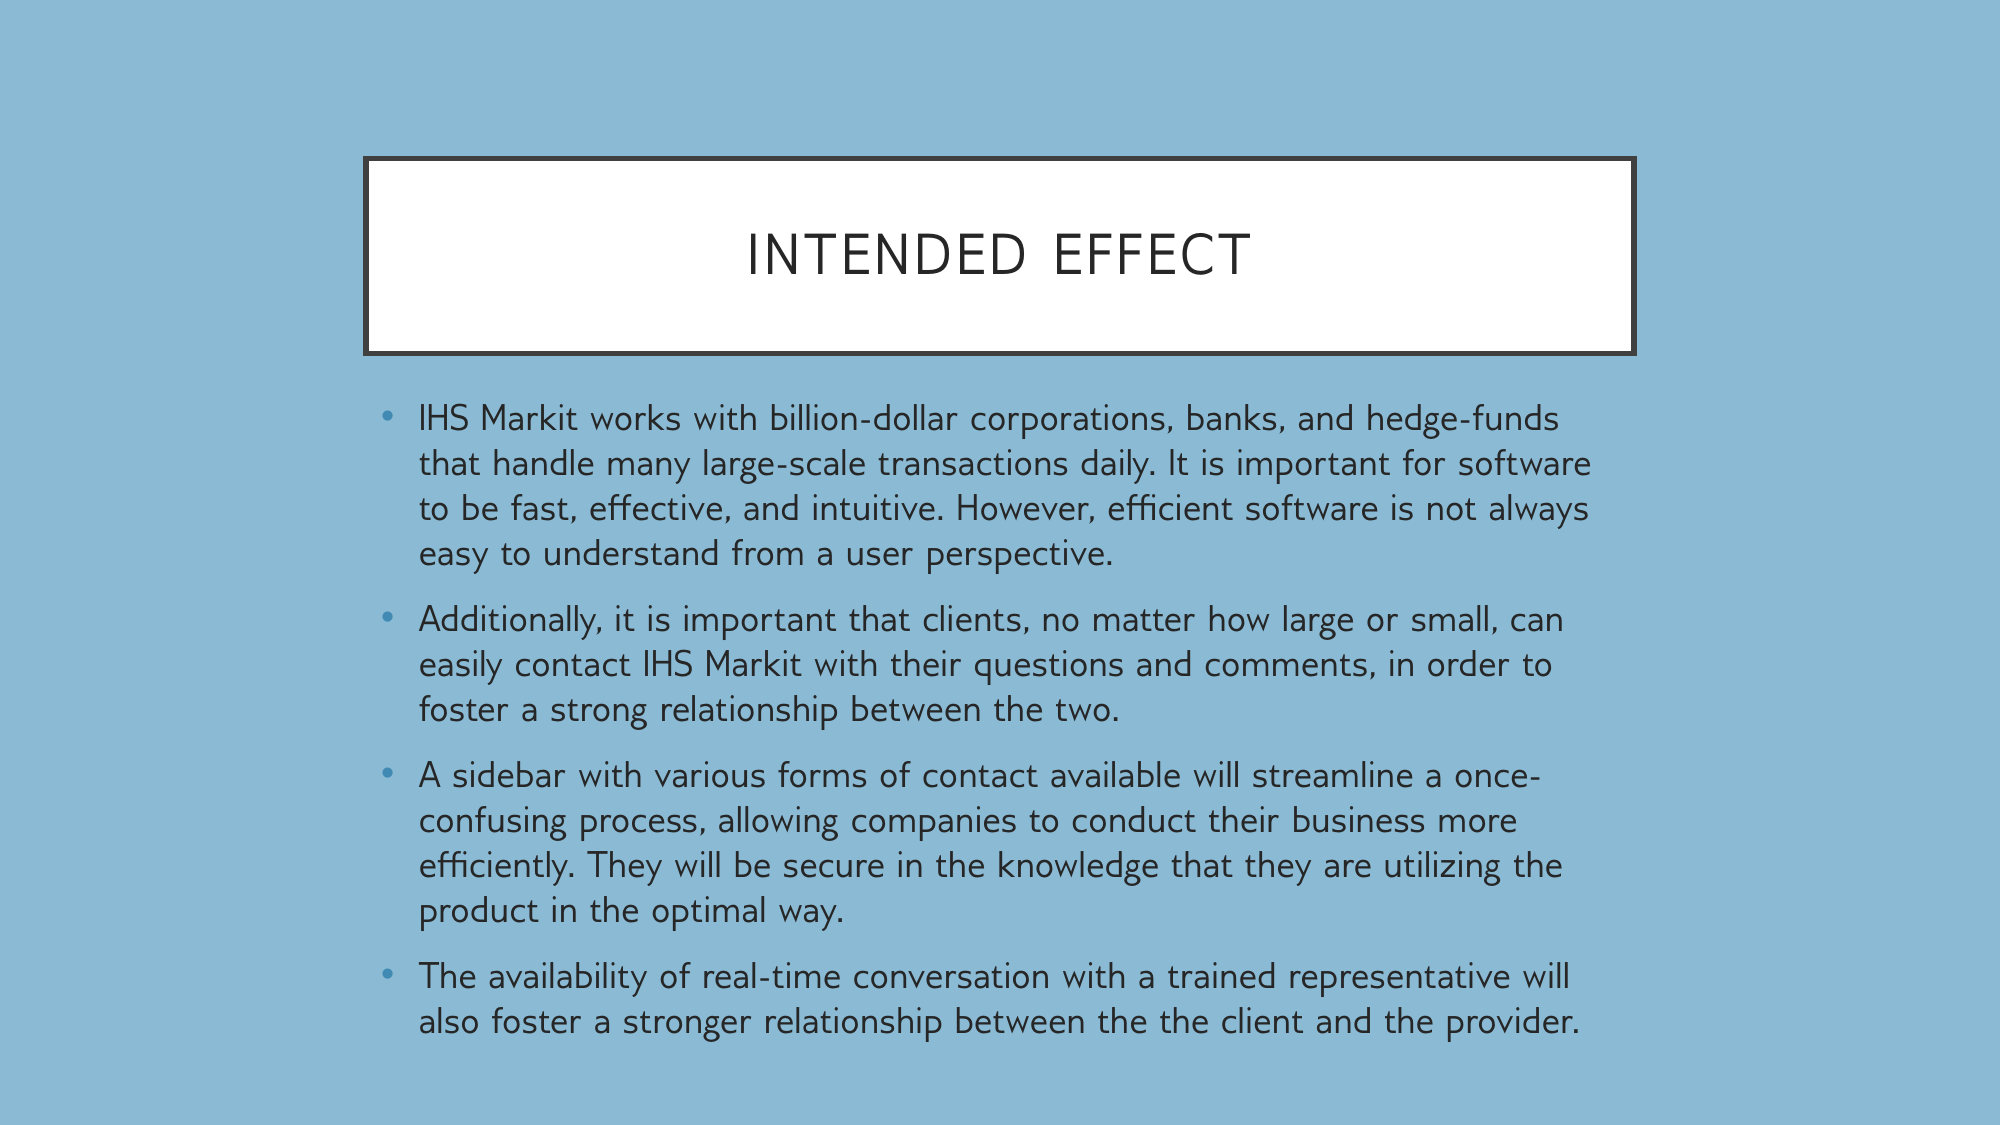

# Intended effect
IHS Markit works with billion-dollar corporations, banks, and hedge-funds that handle many large-scale transactions daily. It is important for software to be fast, effective, and intuitive. However, efficient software is not always easy to understand from a user perspective.
Additionally, it is important that clients, no matter how large or small, can easily contact IHS Markit with their questions and comments, in order to foster a strong relationship between the two.
A sidebar with various forms of contact available will streamline a once-confusing process, allowing companies to conduct their business more efficiently. They will be secure in the knowledge that they are utilizing the product in the optimal way.
The availability of real-time conversation with a trained representative will also foster a stronger relationship between the the client and the provider.